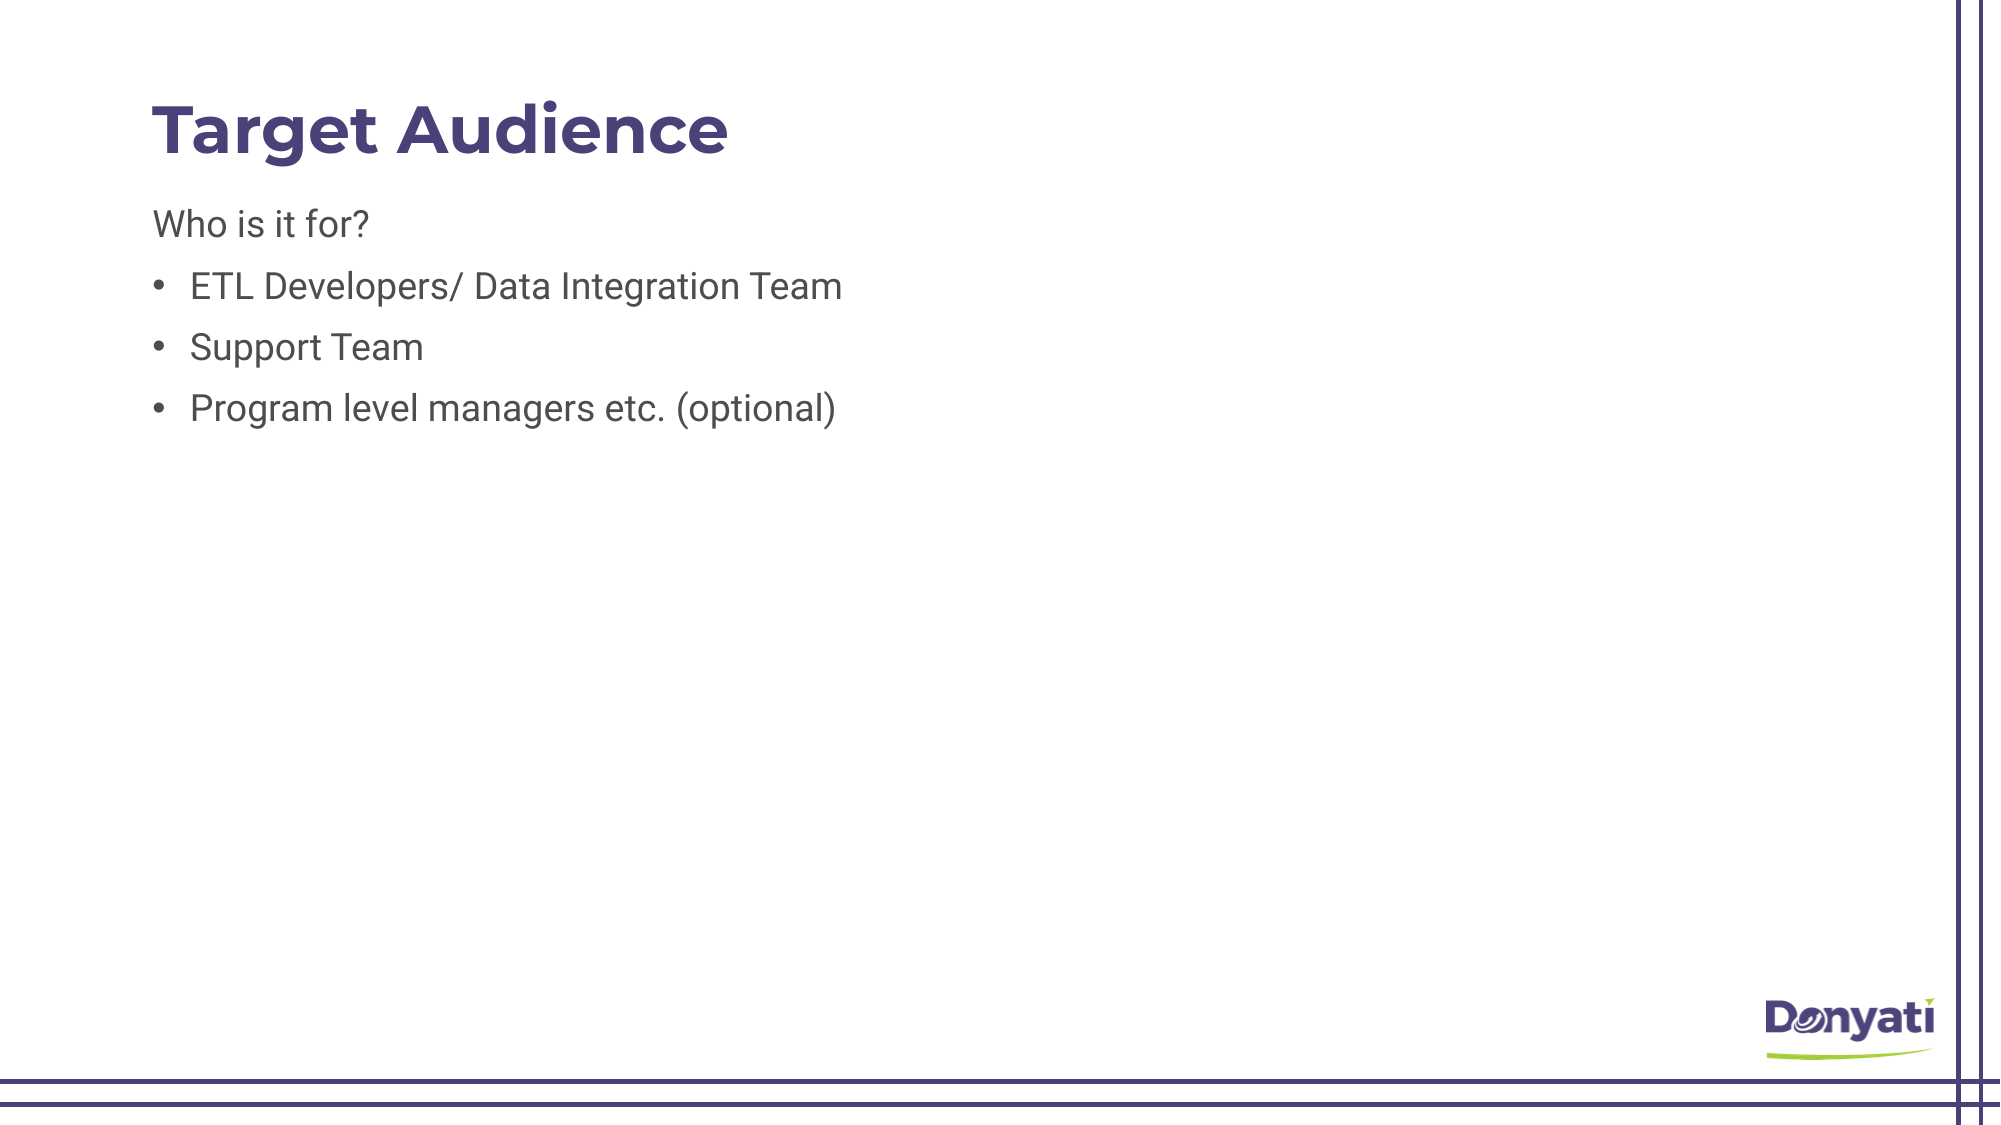

# Target Audience
Who is it for?
ETL Developers/ Data Integration Team
Support Team
Program level managers etc. (optional)